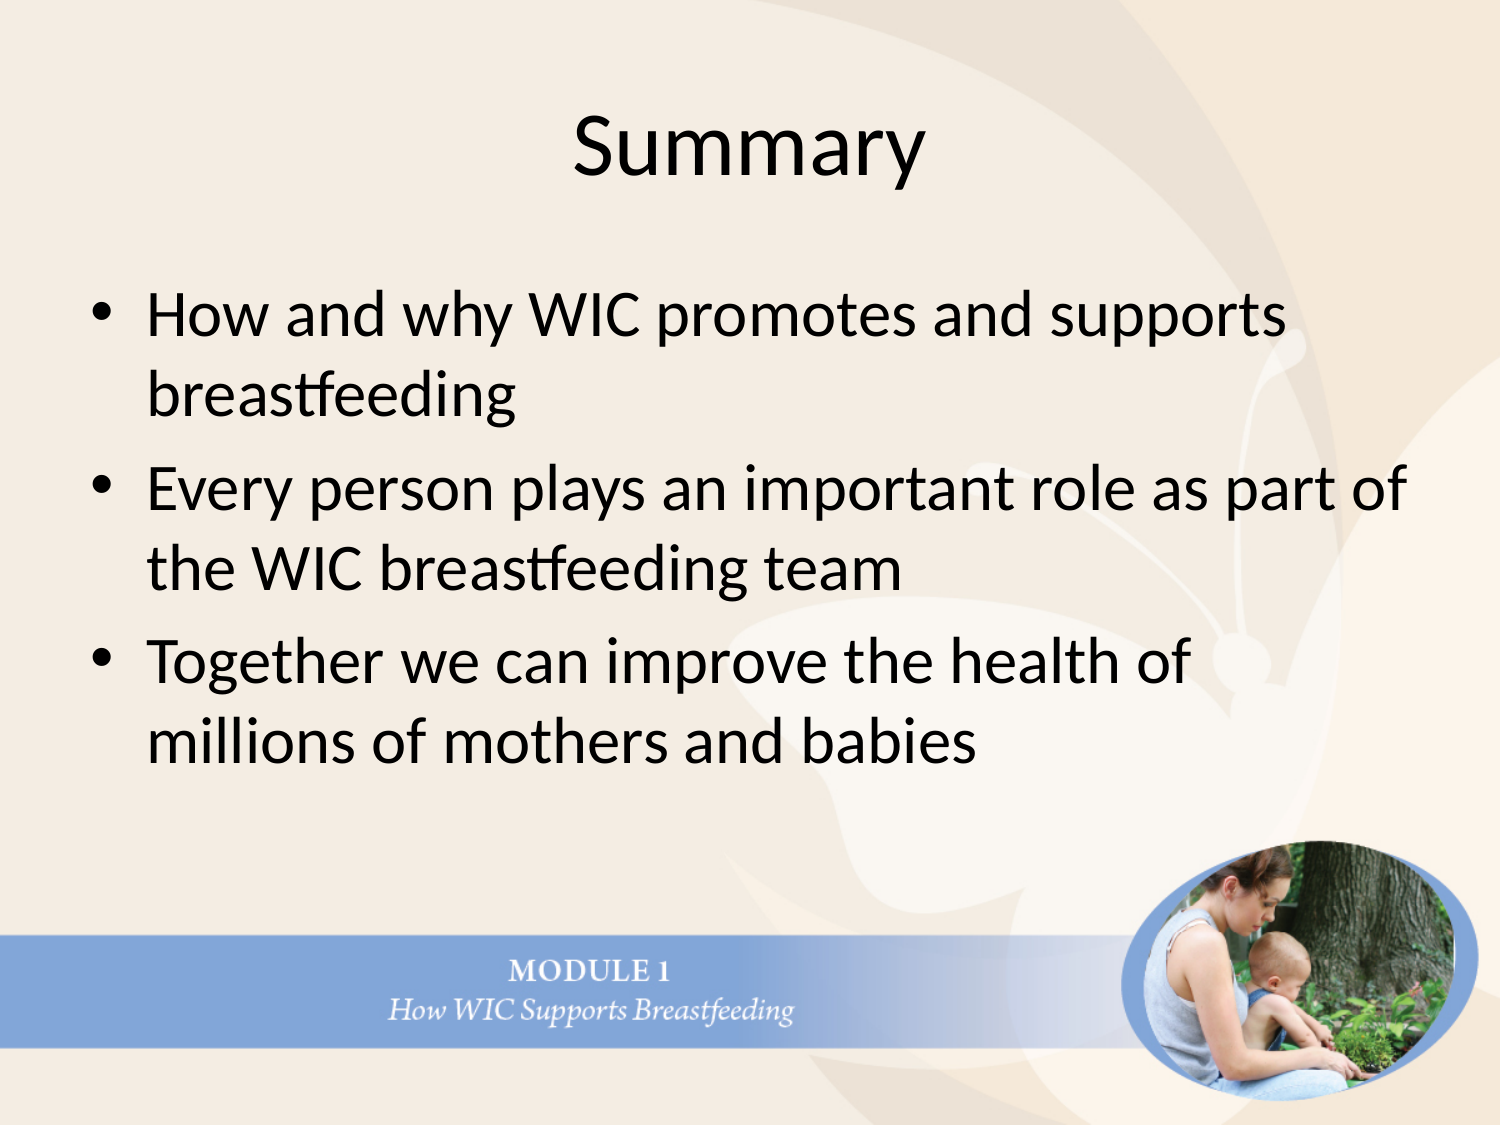

# Summary
How and why WIC promotes and supports breastfeeding
Every person plays an important role as part of the WIC breastfeeding team
Together we can improve the health of millions of mothers and babies